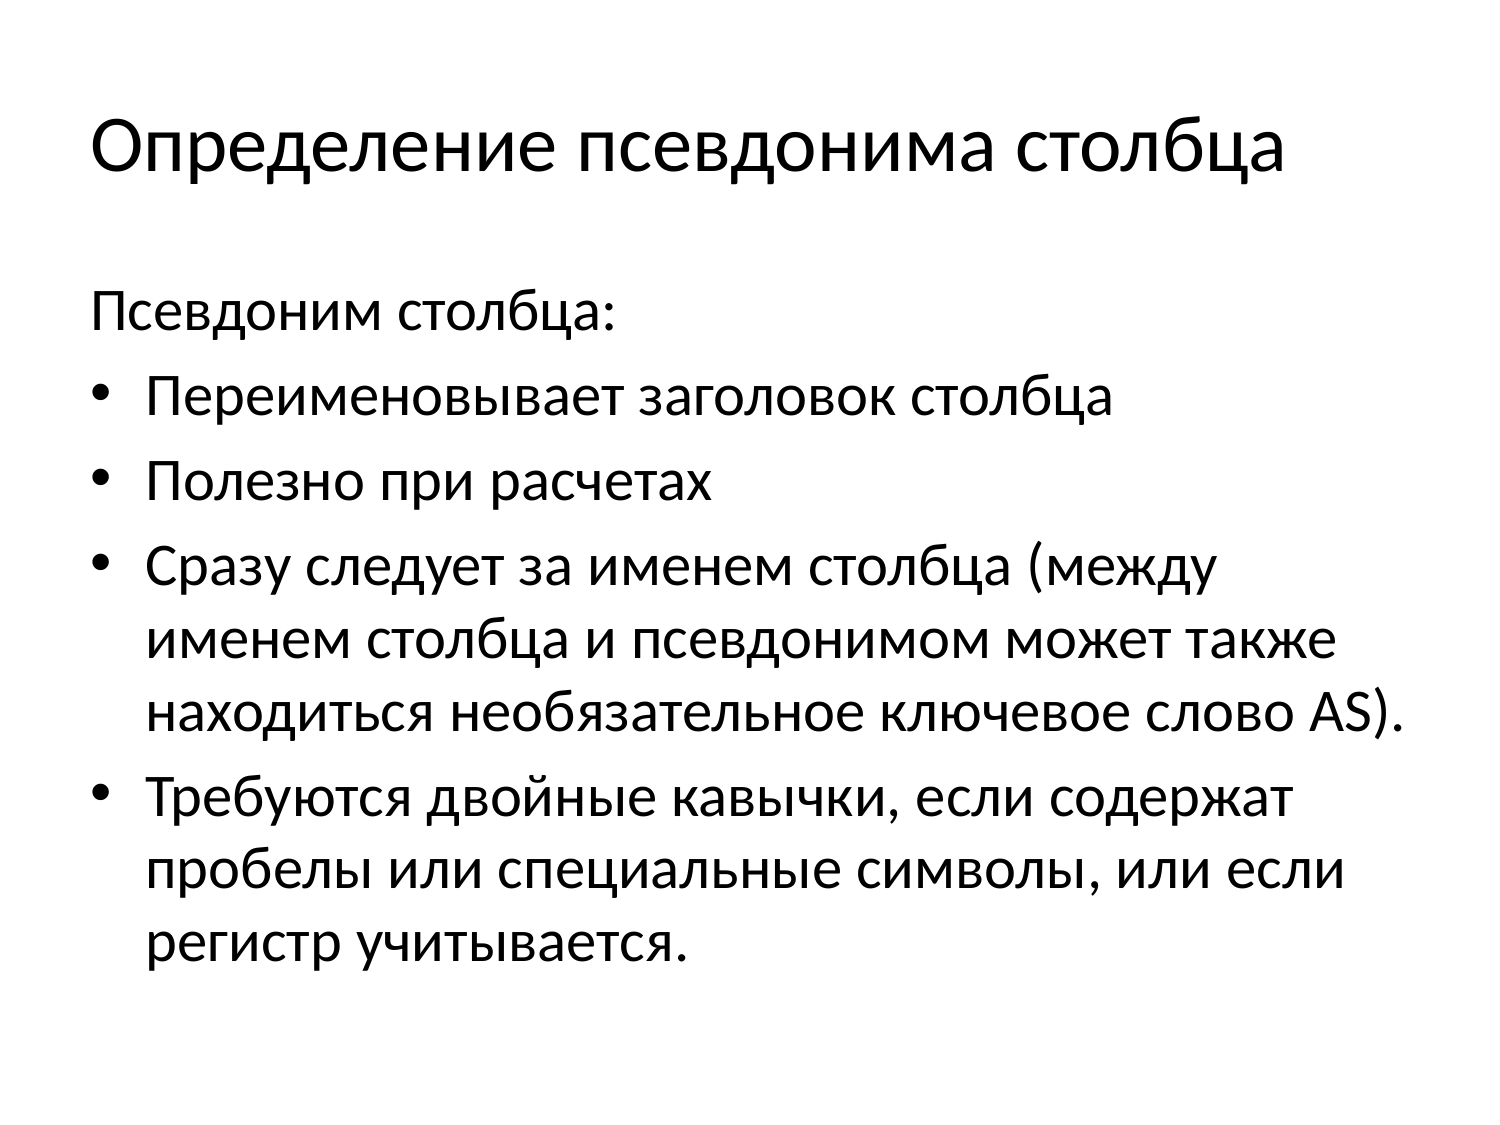

# Определение псевдонима столбца
Псевдоним столбца:
Переименовывает заголовок столбца
Полезно при расчетах
Сразу следует за именем столбца (между именем столбца и псевдонимом может также находиться необязательное ключевое слово AS).
Требуются двойные кавычки, если содержат пробелы или специальные символы, или если регистр учитывается.